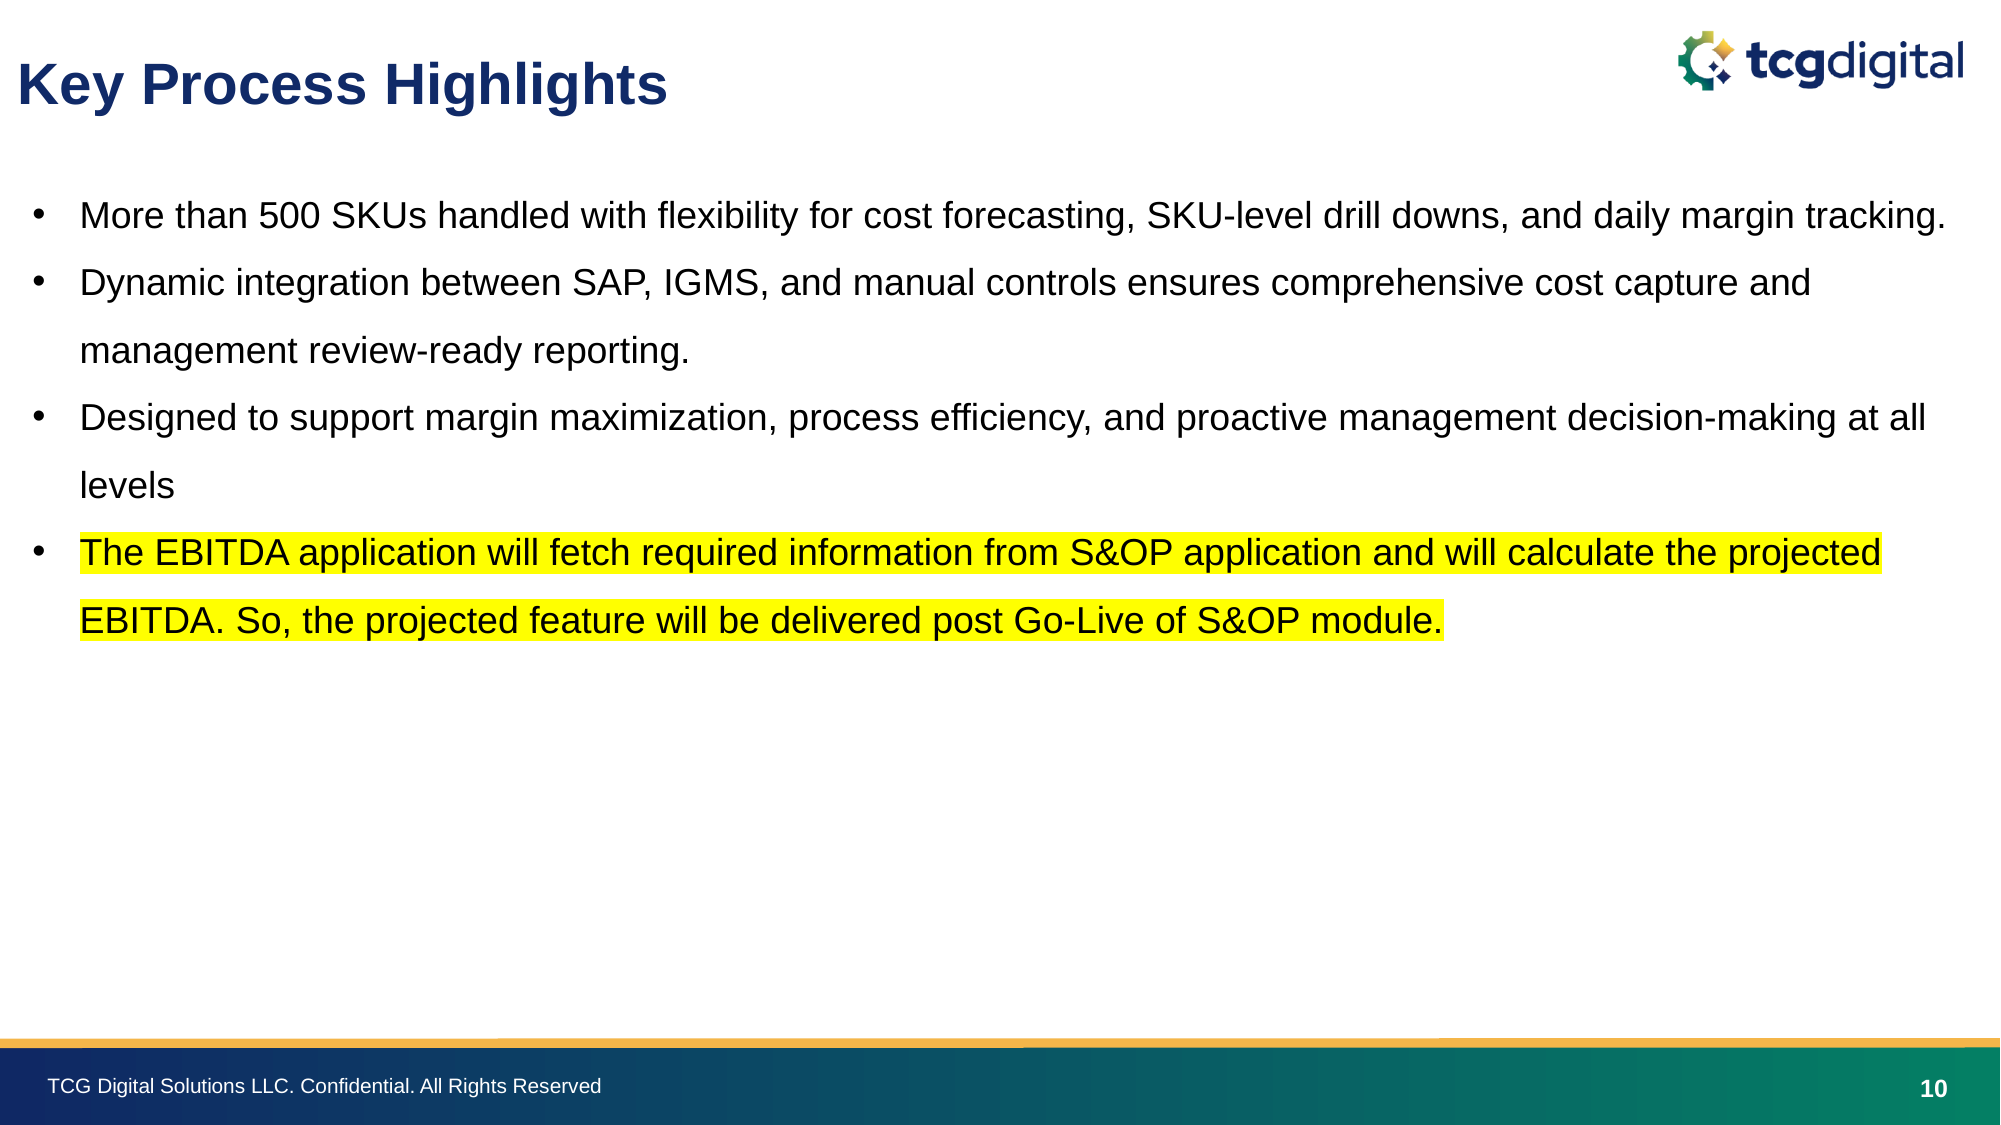

Key Process Highlights
More than 500 SKUs handled with flexibility for cost forecasting, SKU-level drill downs, and daily margin tracking.
Dynamic integration between SAP, IGMS, and manual controls ensures comprehensive cost capture and management review-ready reporting.
Designed to support margin maximization, process efficiency, and proactive management decision-making at all levels
The EBITDA application will fetch required information from S&OP application and will calculate the projected EBITDA. So, the projected feature will be delivered post Go-Live of S&OP module.